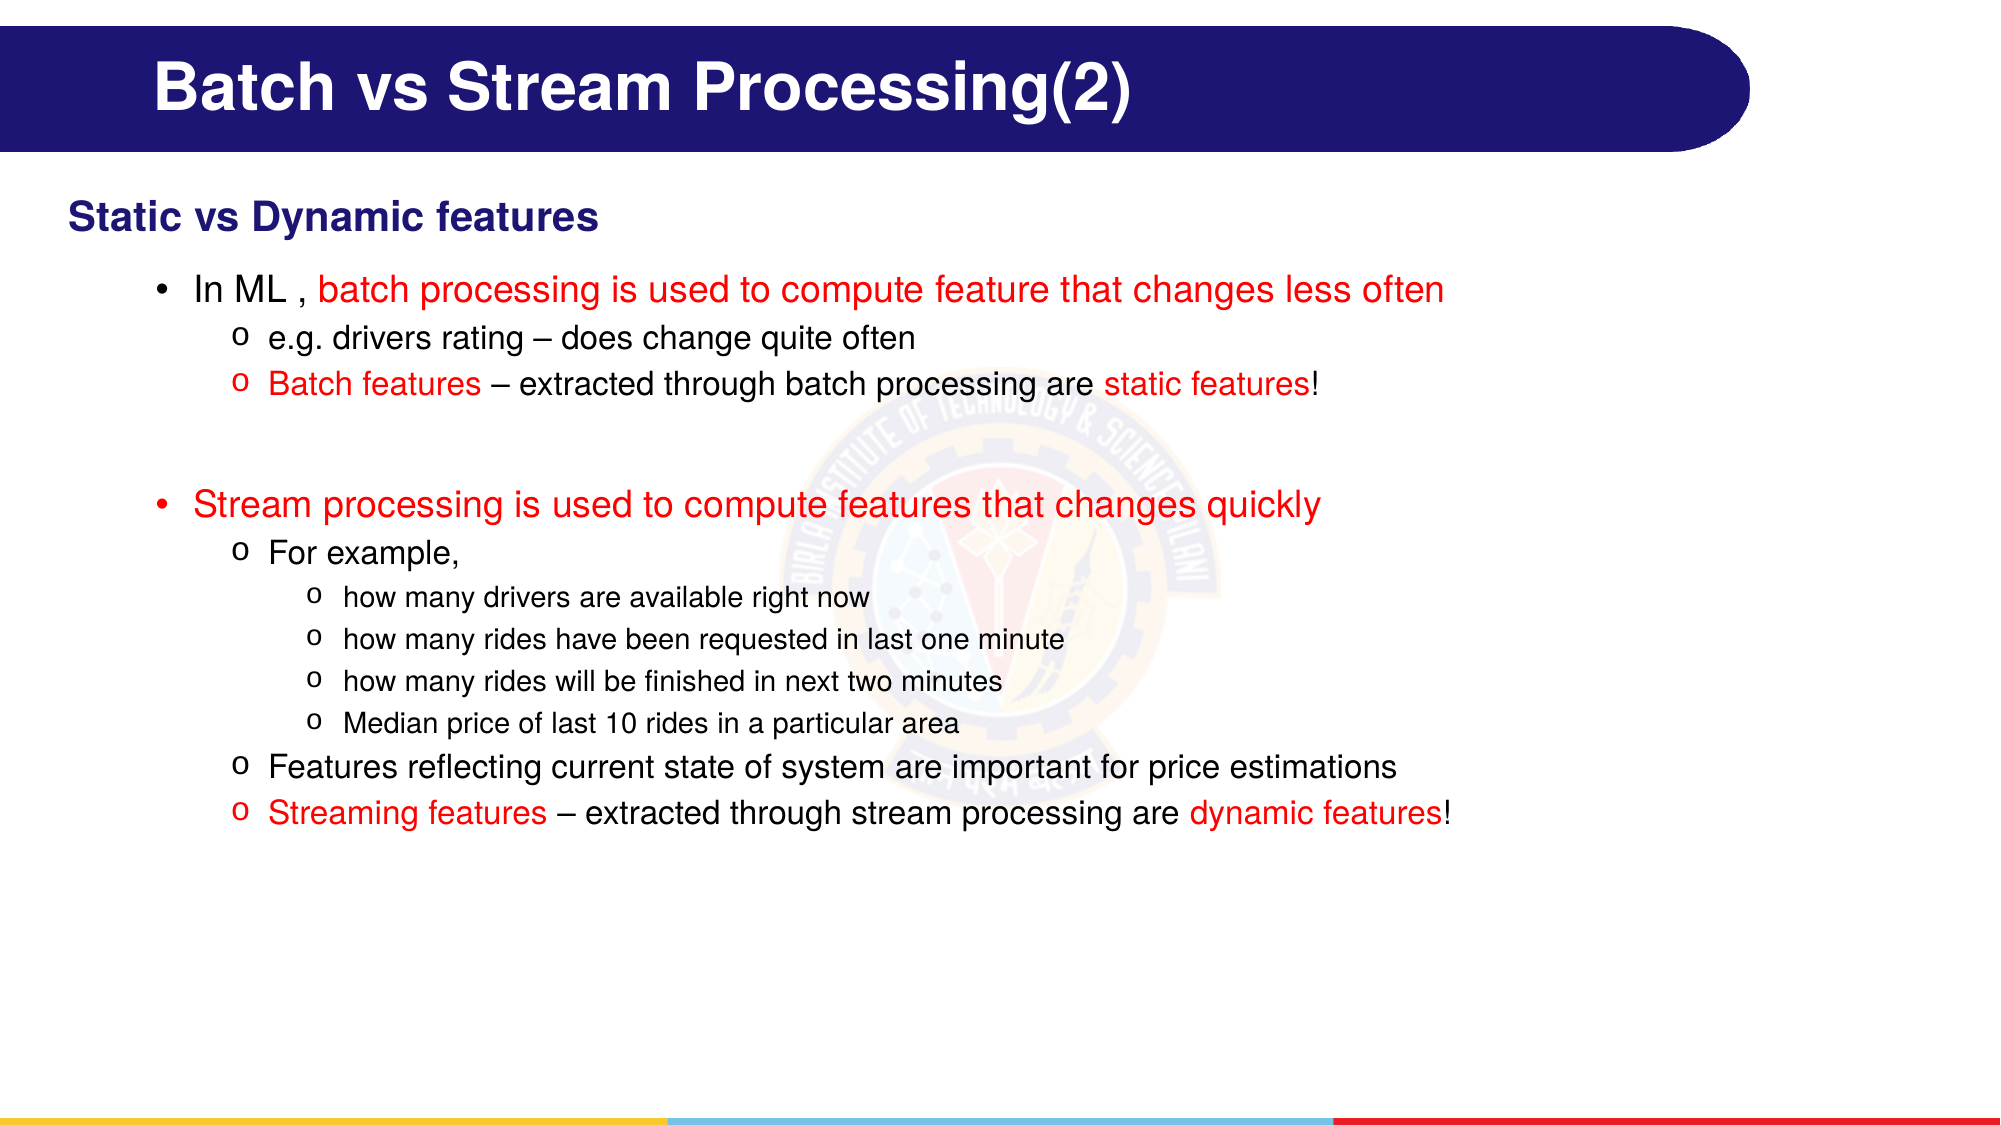

# Batch vs Stream Processing(2)
Static vs Dynamic features
In ML , batch processing is used to compute feature that changes less often
e.g. drivers rating – does change quite often
Batch features – extracted through batch processing are static features!

Stream processing is used to compute features that changes quickly
For example,
how many drivers are available right now
how many rides have been requested in last one minute
how many rides will be finished in next two minutes
Median price of last 10 rides in a particular area
Features reflecting current state of system are important for price estimations
Streaming features – extracted through stream processing are dynamic features!